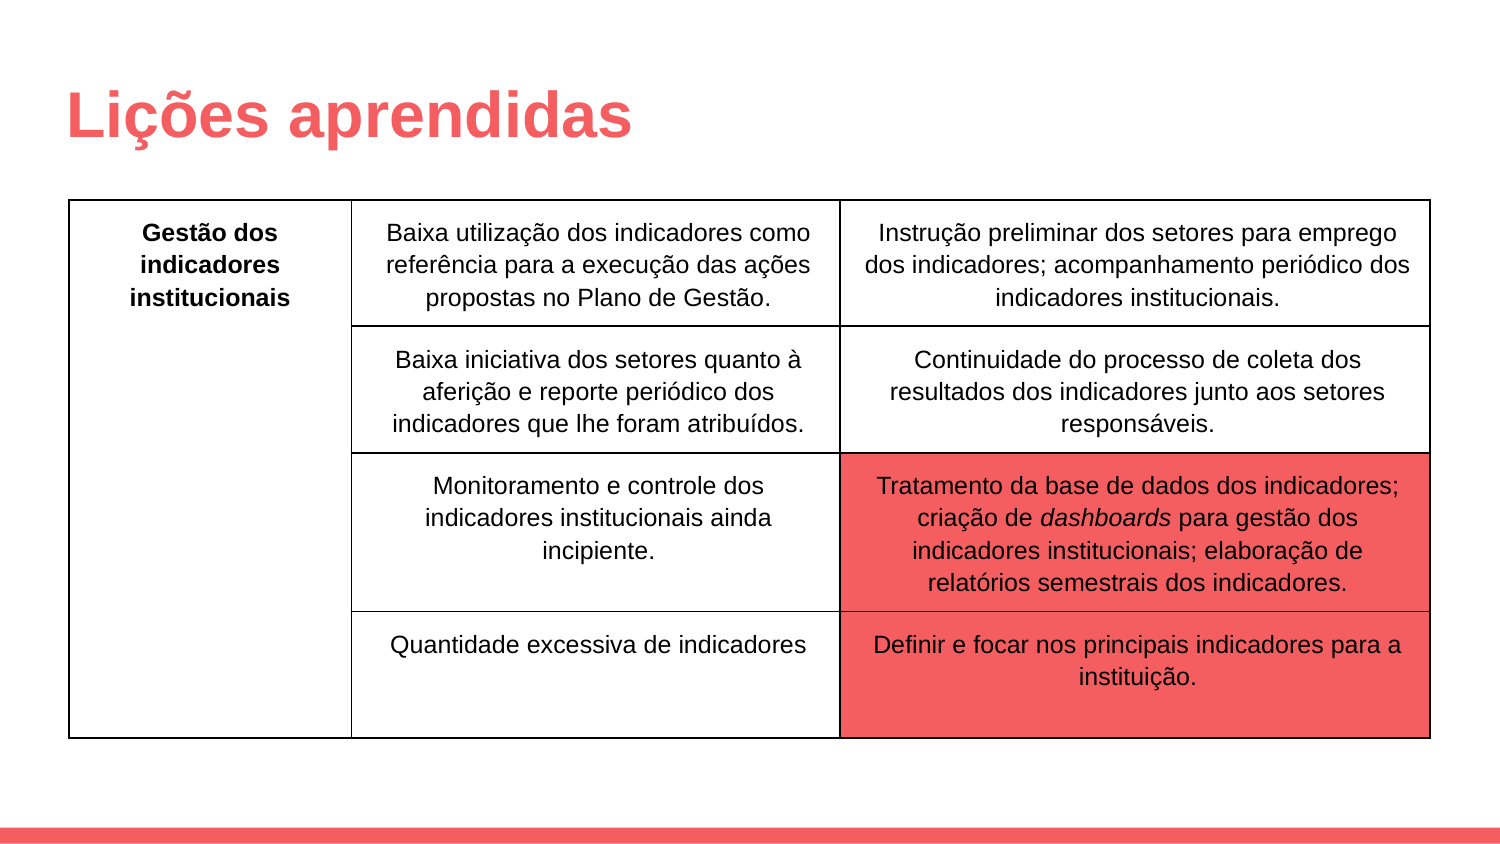

# Lições aprendidas
| Gestão dos indicadores institucionais | Baixa utilização dos indicadores como referência para a execução das ações propostas no Plano de Gestão. | Instrução preliminar dos setores para emprego dos indicadores; acompanhamento periódico dos indicadores institucionais. |
| --- | --- | --- |
|  | Baixa iniciativa dos setores quanto à aferição e reporte periódico dos indicadores que lhe foram atribuídos. | Continuidade do processo de coleta dos resultados dos indicadores junto aos setores responsáveis. |
|  | Monitoramento e controle dos indicadores institucionais ainda incipiente. | Tratamento da base de dados dos indicadores; criação de dashboards para gestão dos indicadores institucionais; elaboração de relatórios semestrais dos indicadores. |
|  | Quantidade excessiva de indicadores | Definir e focar nos principais indicadores para a instituição. |